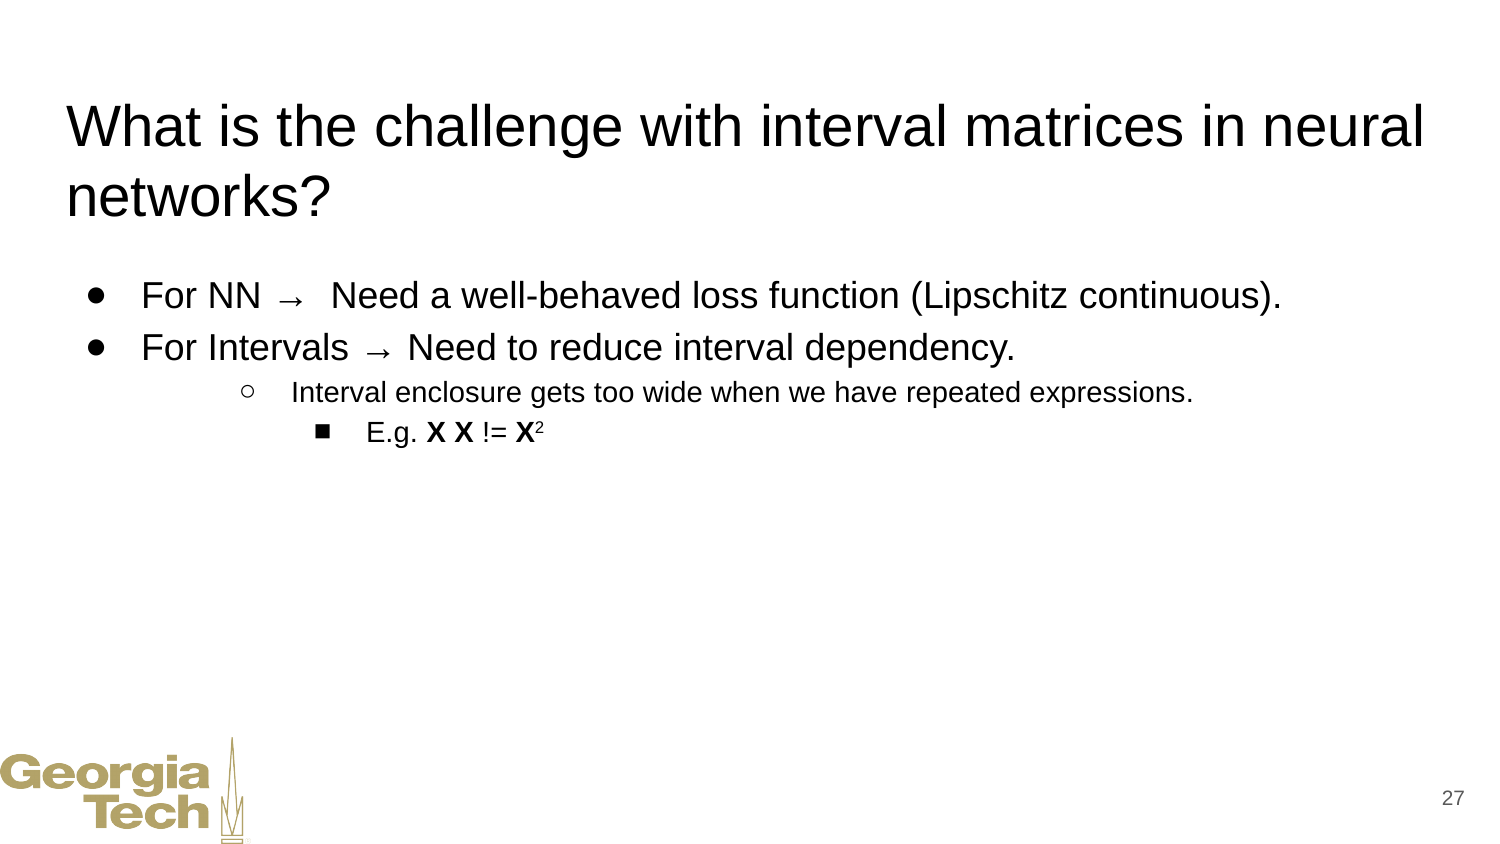

# What is the challenge with interval matrices in neural networks?
For NN →  Need a well-behaved loss function (Lipschitz continuous).
For Intervals → Need to reduce interval dependency.
Interval enclosure gets too wide when we have repeated expressions.
E.g. X X != X2

27